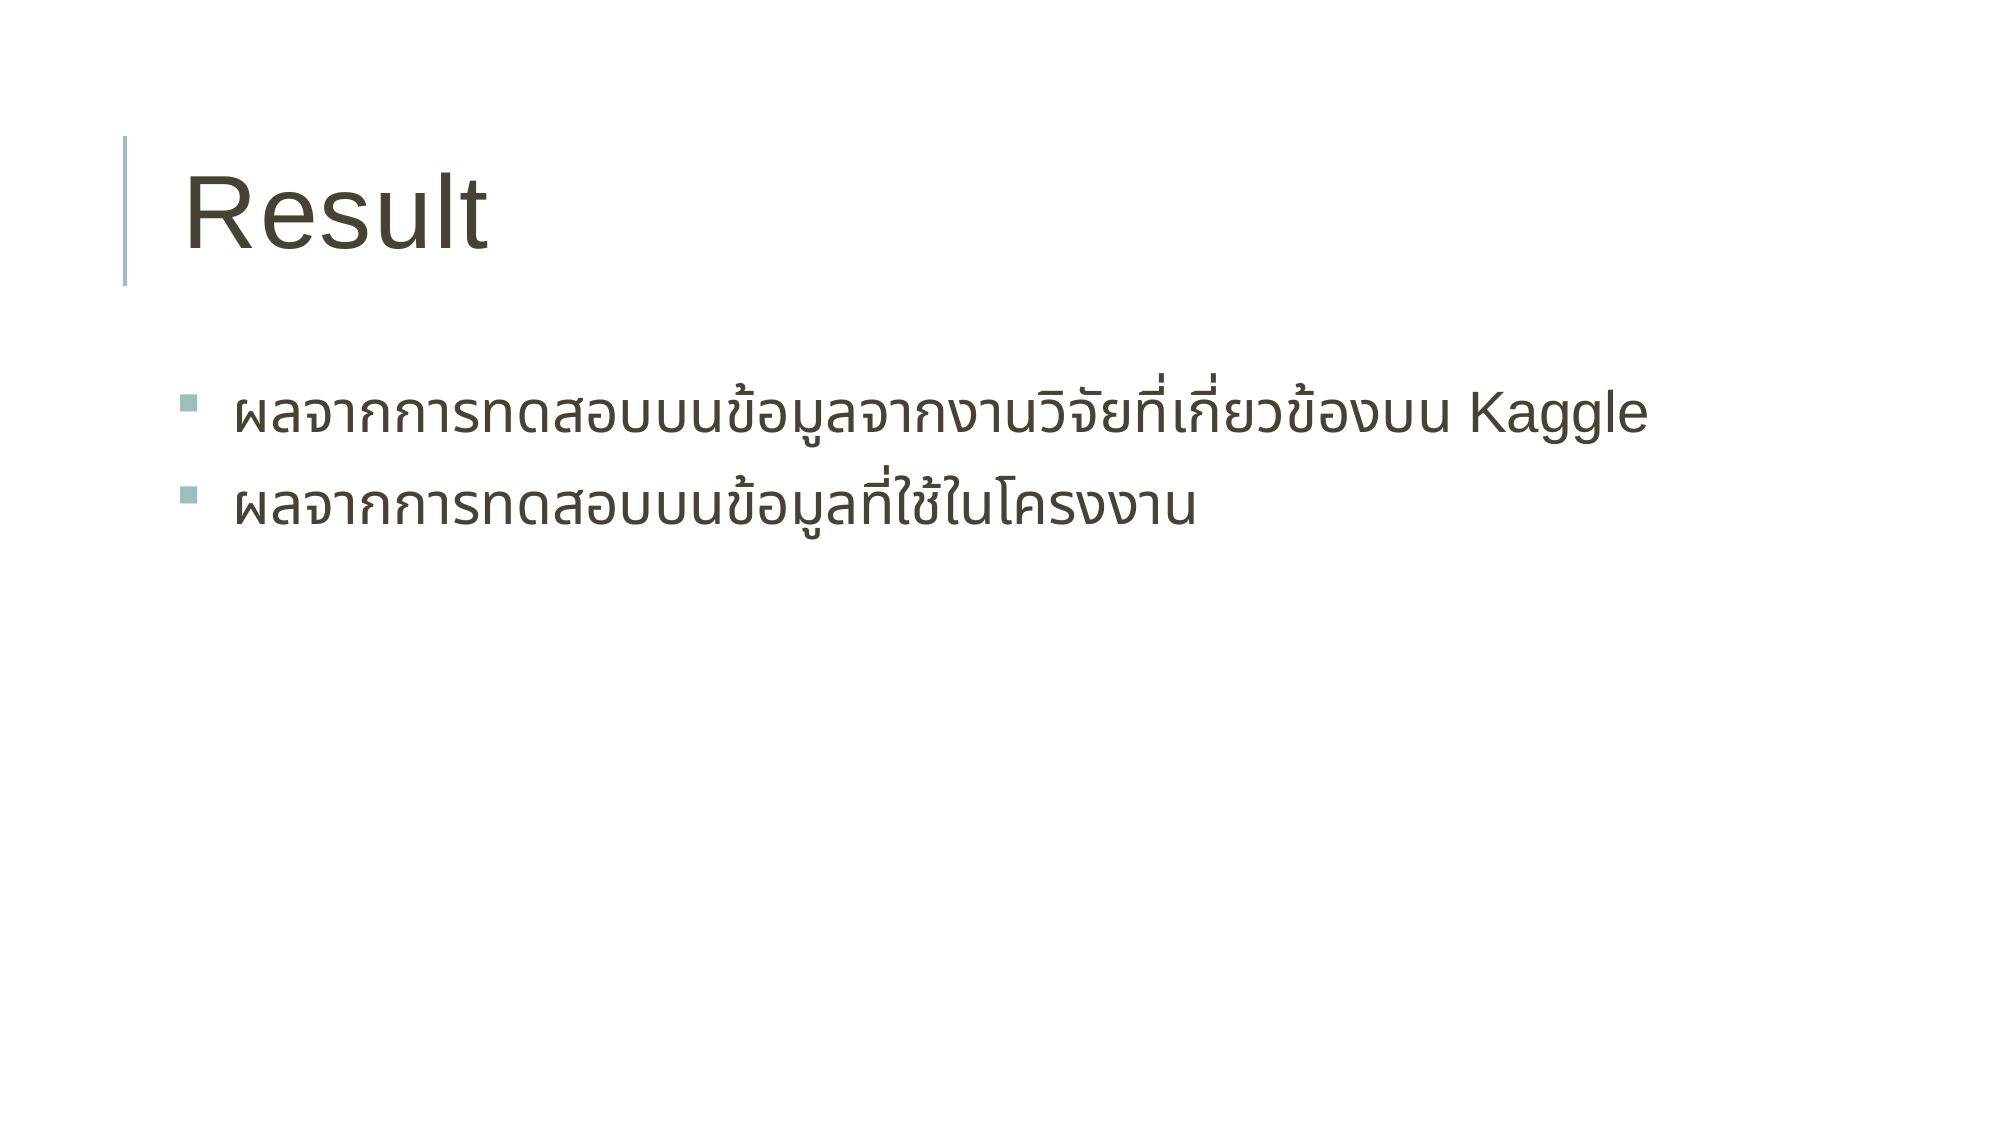

# Result
  ผลจากการทดสอบบนข้อมูลจากงานวิจัยที่เกี่ยวข้องบน Kaggle
  ผลจากการทดสอบบนข้อมูลที่ใช้ในโครงงาน